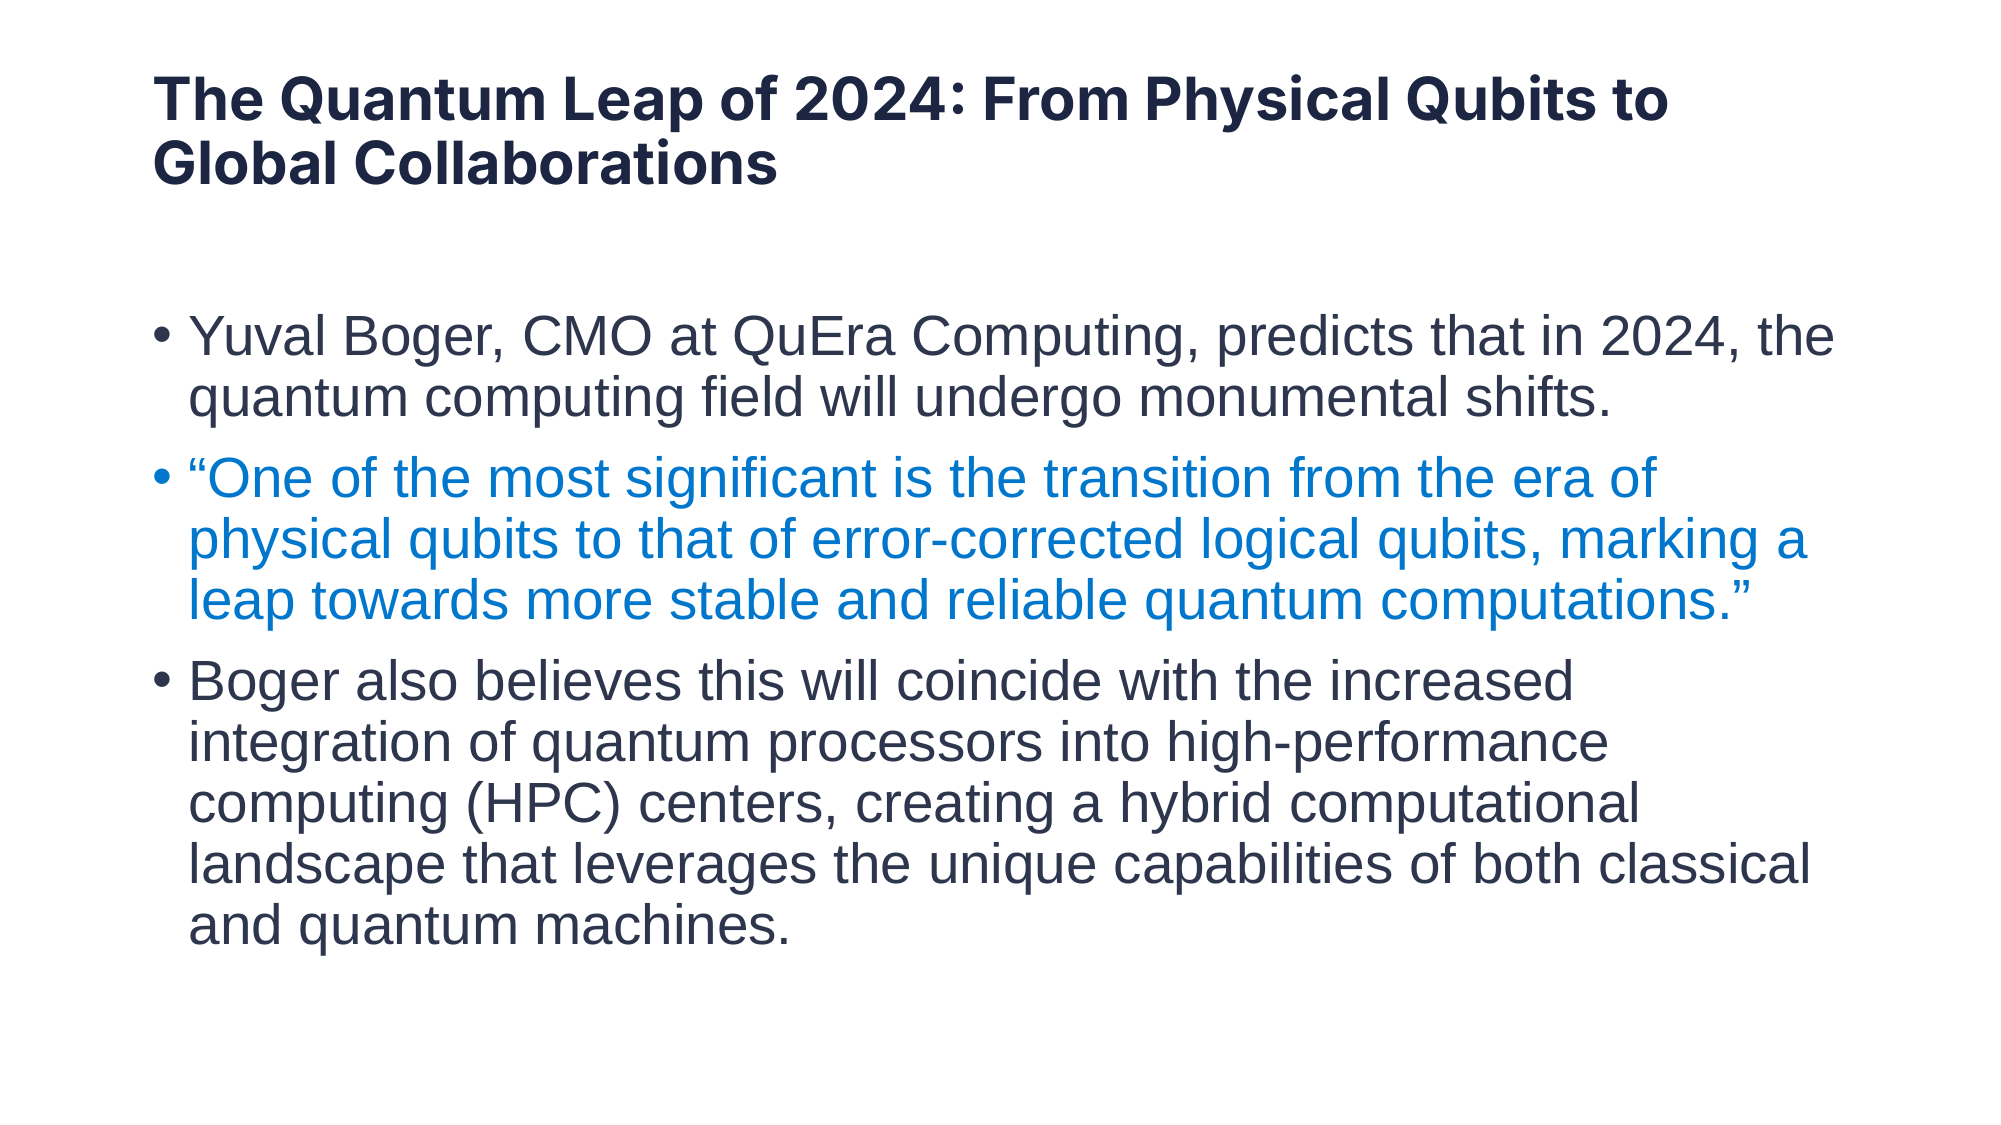

# The Quantum Leap of 2024: From Physical Qubits to Global Collaborations
Yuval Boger, CMO at QuEra Computing, predicts that in 2024, the quantum computing field will undergo monumental shifts.
“One of the most significant is the transition from the era of physical qubits to that of error-corrected logical qubits, marking a leap towards more stable and reliable quantum computations.”
Boger also believes this will coincide with the increased integration of quantum processors into high-performance computing (HPC) centers, creating a hybrid computational landscape that leverages the unique capabilities of both classical and quantum machines.